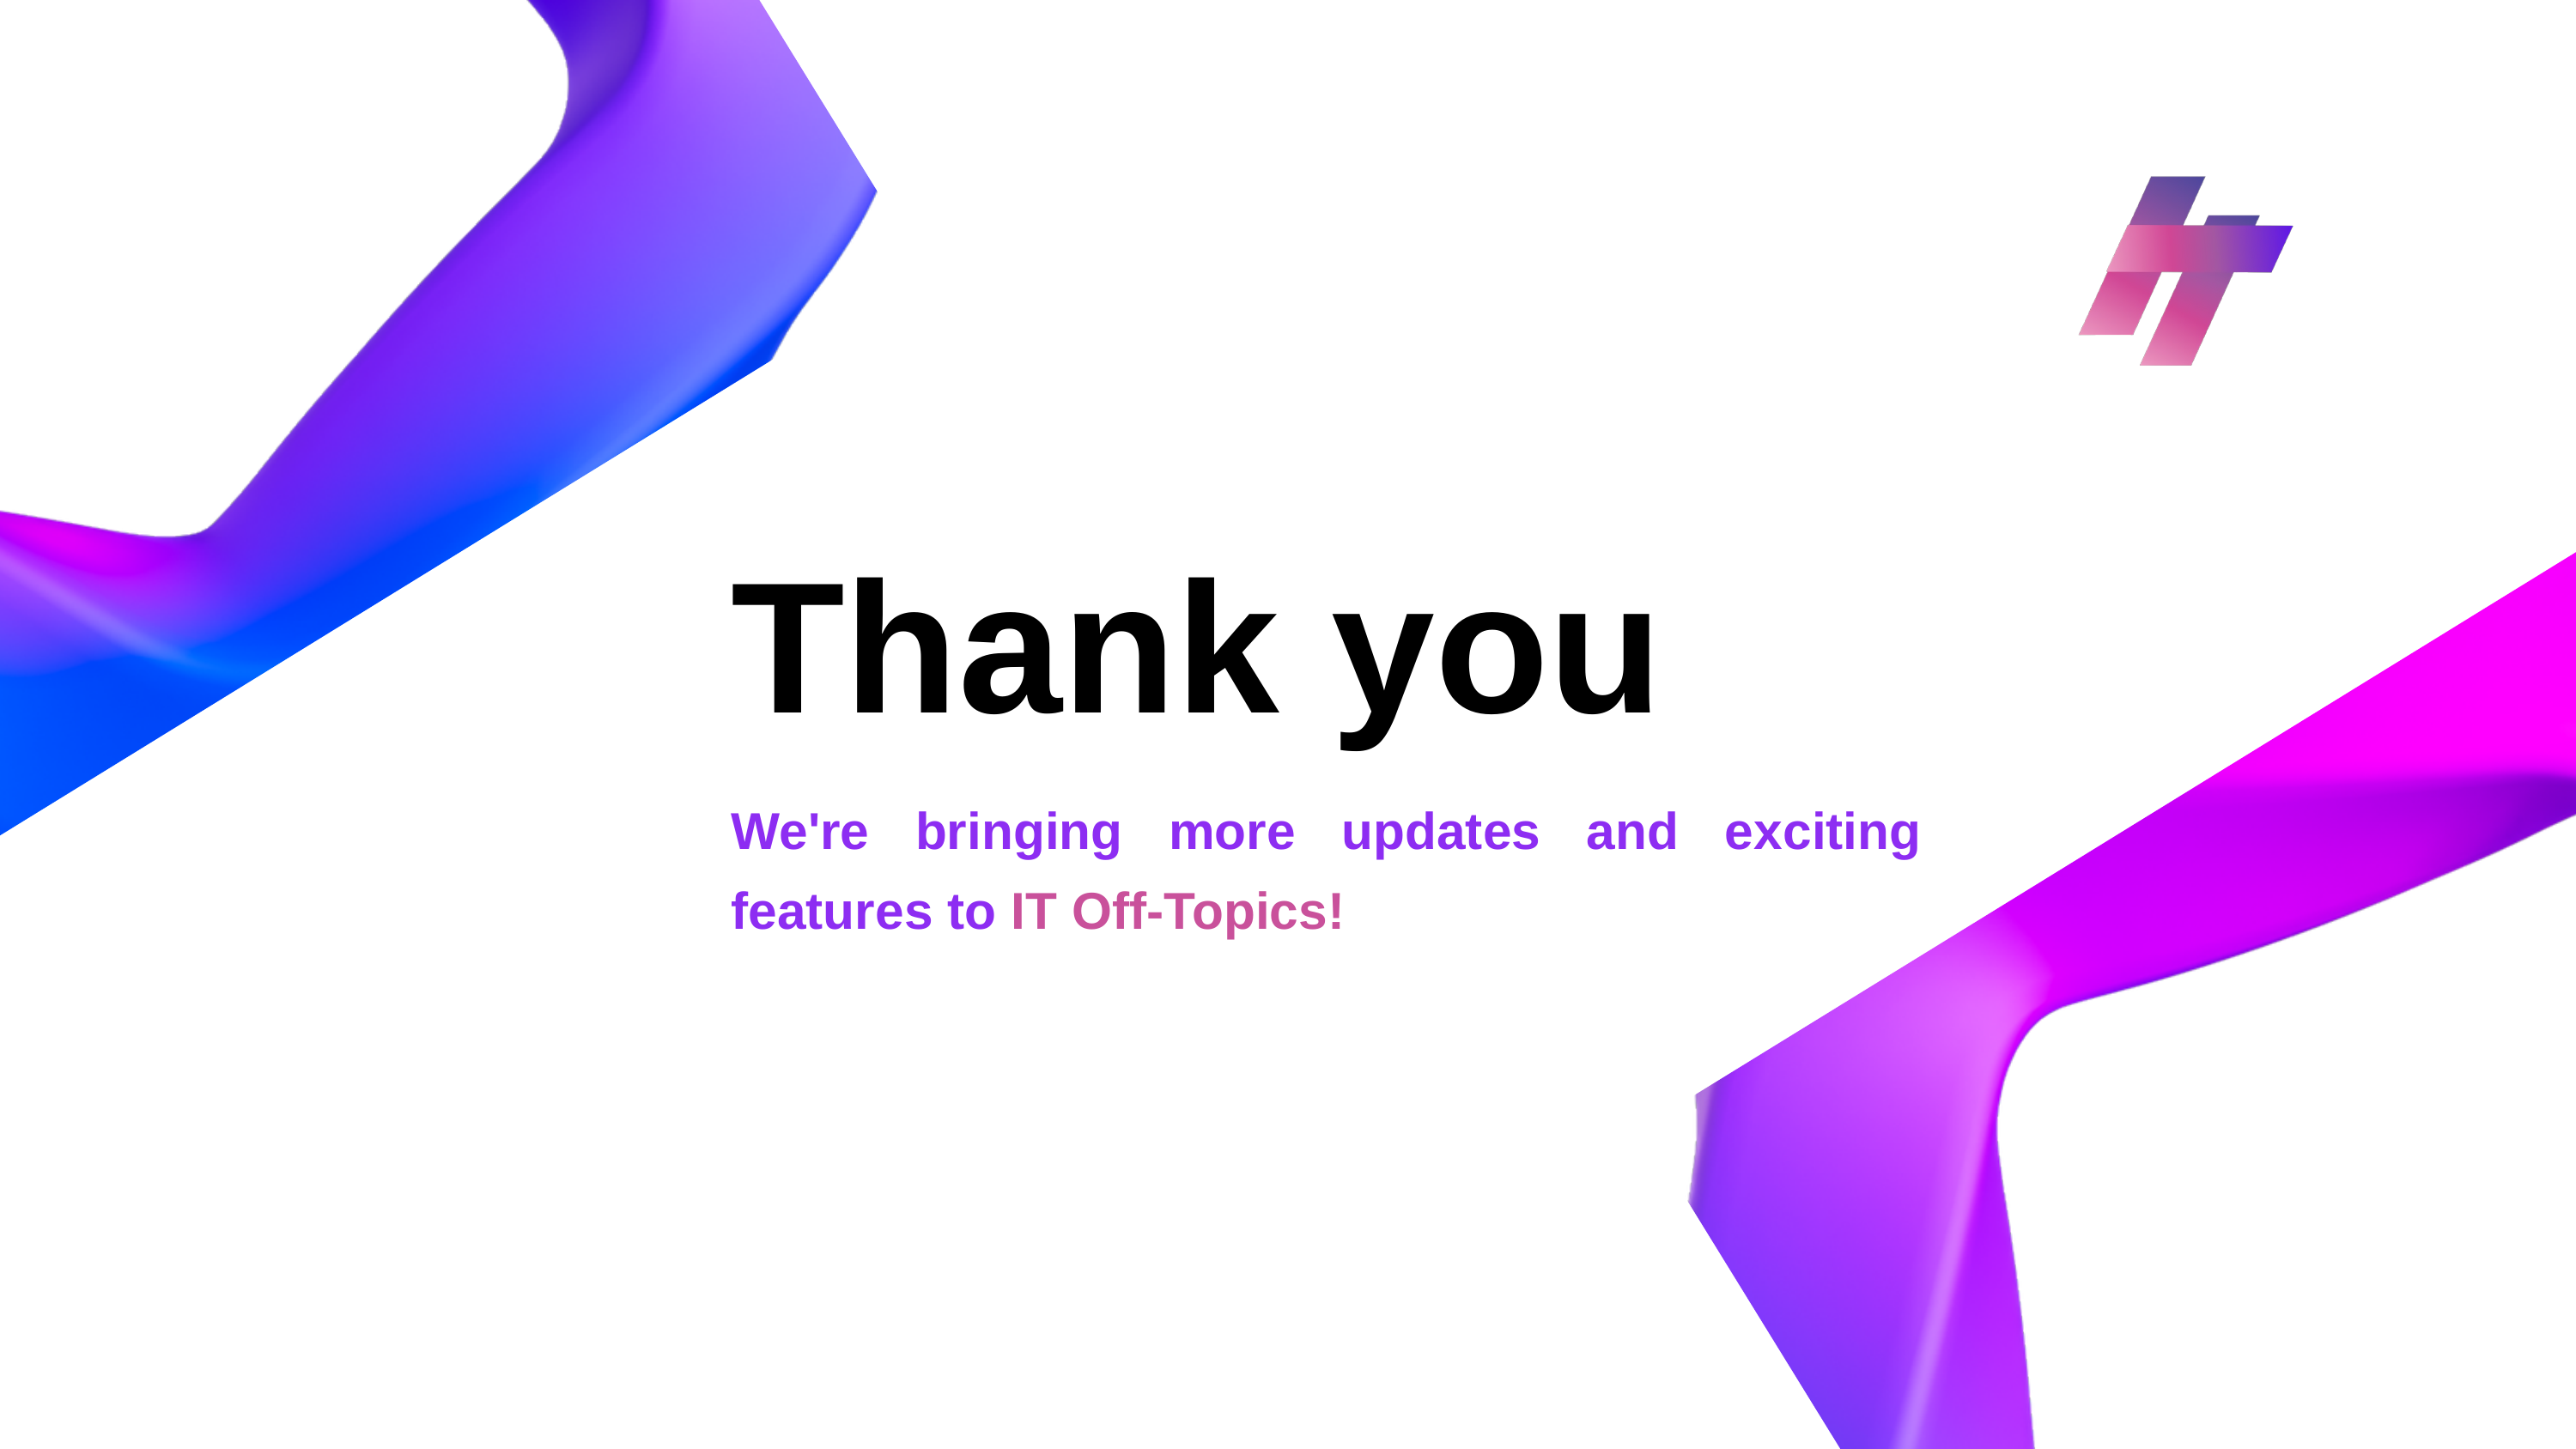

Thank you

We're bringing more updates and exciting features to IT Off-Topics!